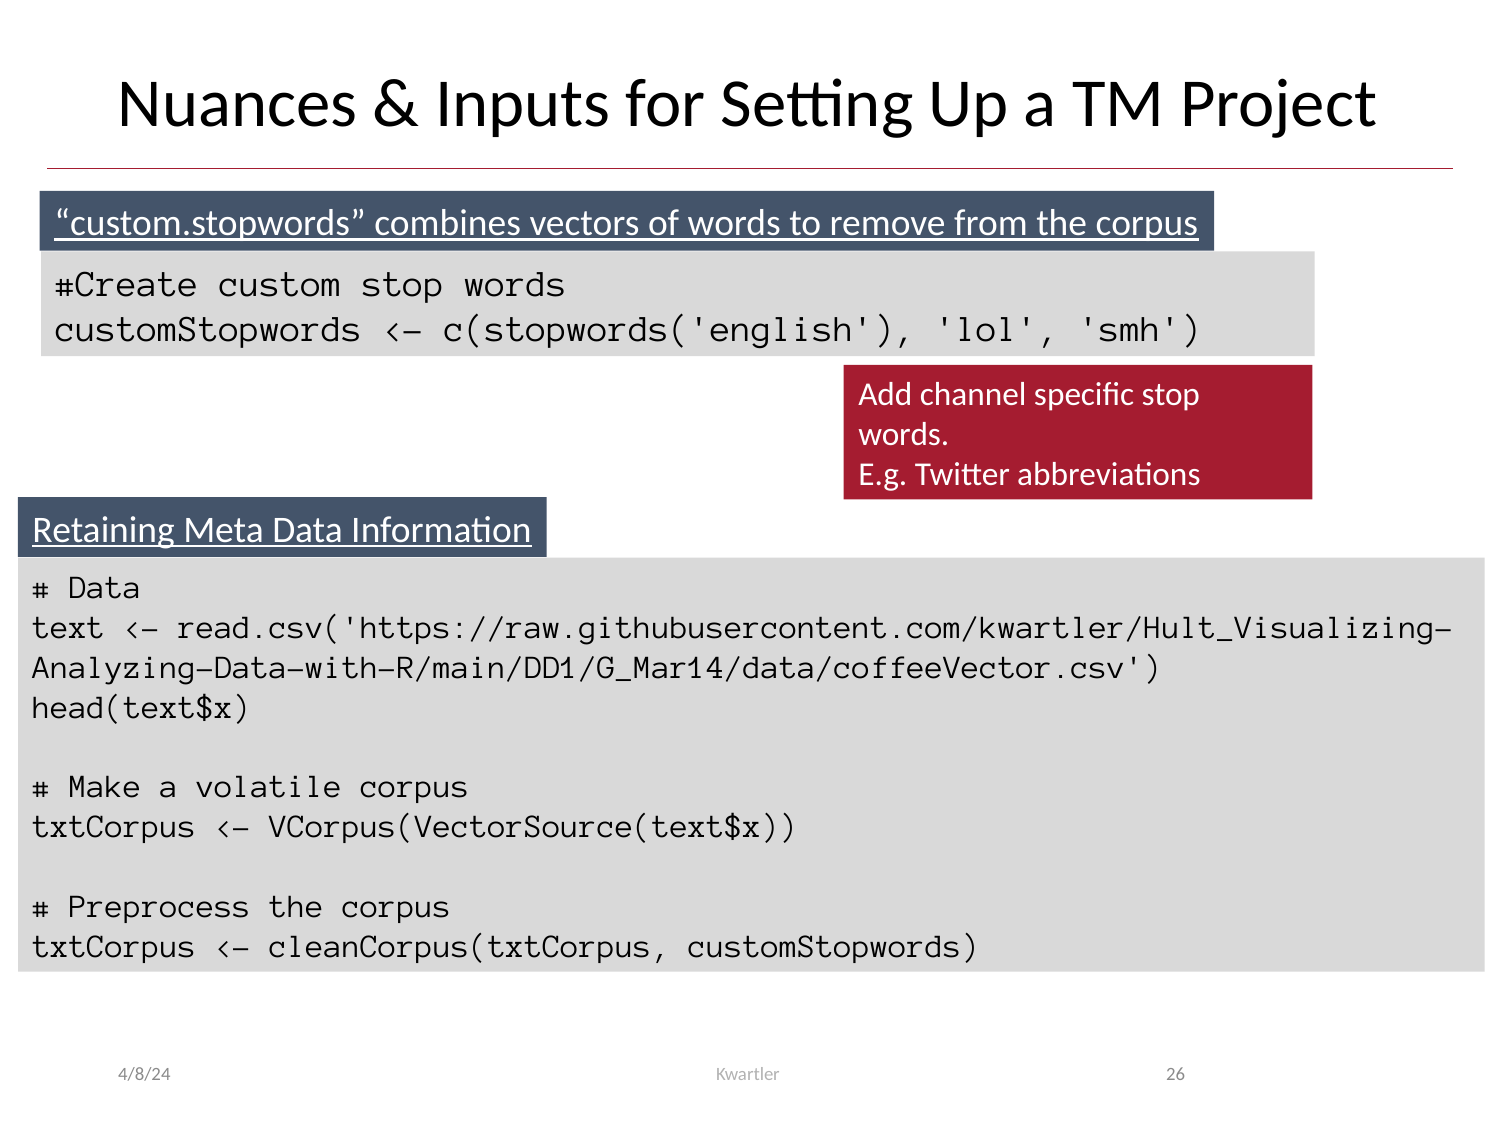

# Nuances & Inputs for Setting Up a TM Project
“custom.stopwords” combines vectors of words to remove from the corpus
#Create custom stop words
customStopwords <- c(stopwords('english'), 'lol', 'smh')
Add channel specific stop words.
E.g. Twitter abbreviations
Retaining Meta Data Information
# Data
text <- read.csv('https://raw.githubusercontent.com/kwartler/Hult_Visualizing-Analyzing-Data-with-R/main/DD1/G_Mar14/data/coffeeVector.csv')
head(text$x)

# Make a volatile corpus
txtCorpus <- VCorpus(VectorSource(text$x))

# Preprocess the corpus
txtCorpus <- cleanCorpus(txtCorpus, customStopwords)
4/8/24
Kwartler
26